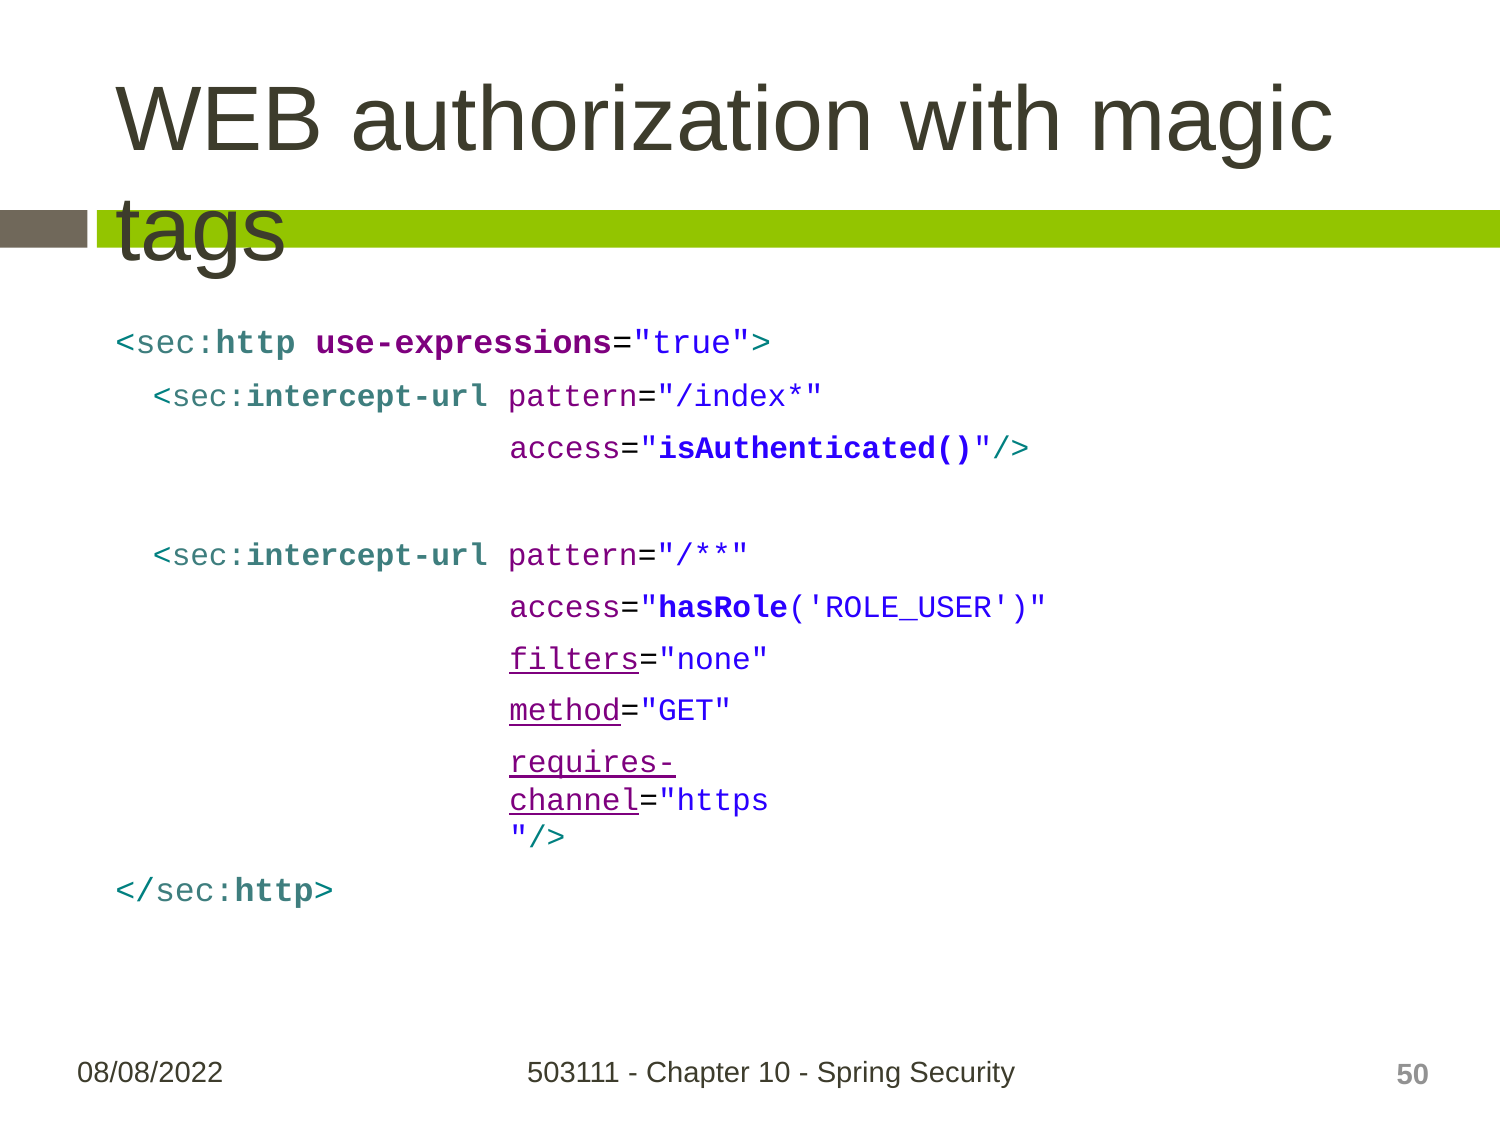

# WEB authorization with magic tags
<sec:http use-expressions="true">
<sec:intercept-url pattern="/index*"
access="isAuthenticated()"/>

<sec:intercept-url pattern="/**"
access="hasRole('ROLE_USER')"
filters="none" method="GET"
requires-channel="https"/>
</sec:http>
50
08/08/2022
503111 - Chapter 10 - Spring Security